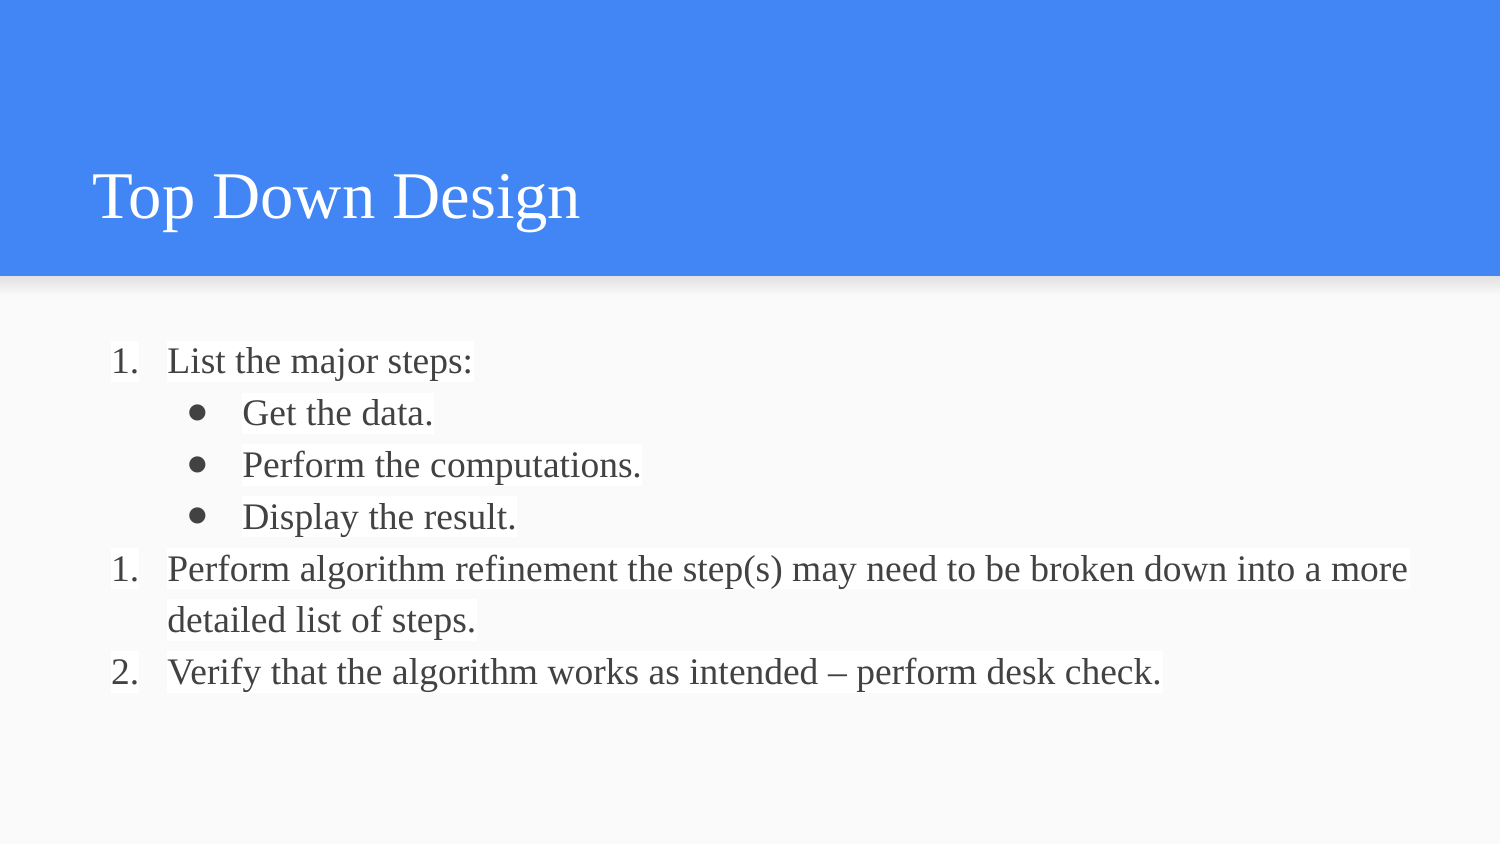

# Top Down Design
List the major steps:
Get the data.
Perform the computations.
Display the result.
Perform algorithm refinement the step(s) may need to be broken down into a more detailed list of steps.
Verify that the algorithm works as intended – perform desk check.